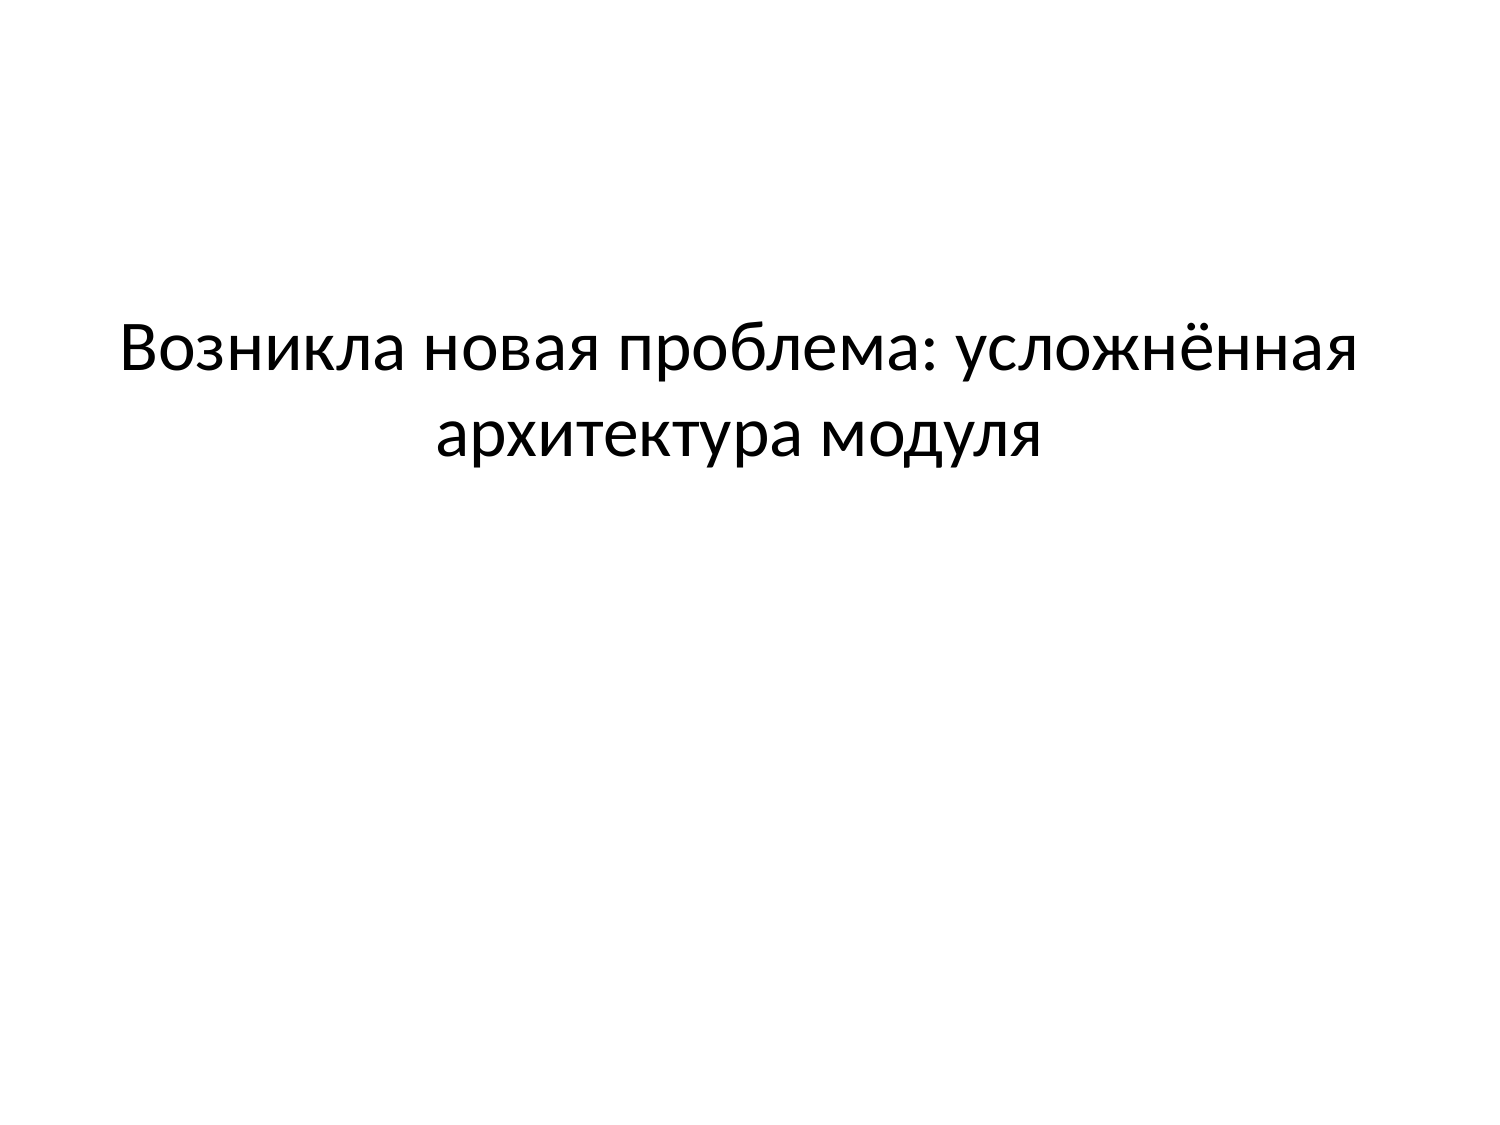

# Возникла новая проблема: усложнённая архитектура модуля